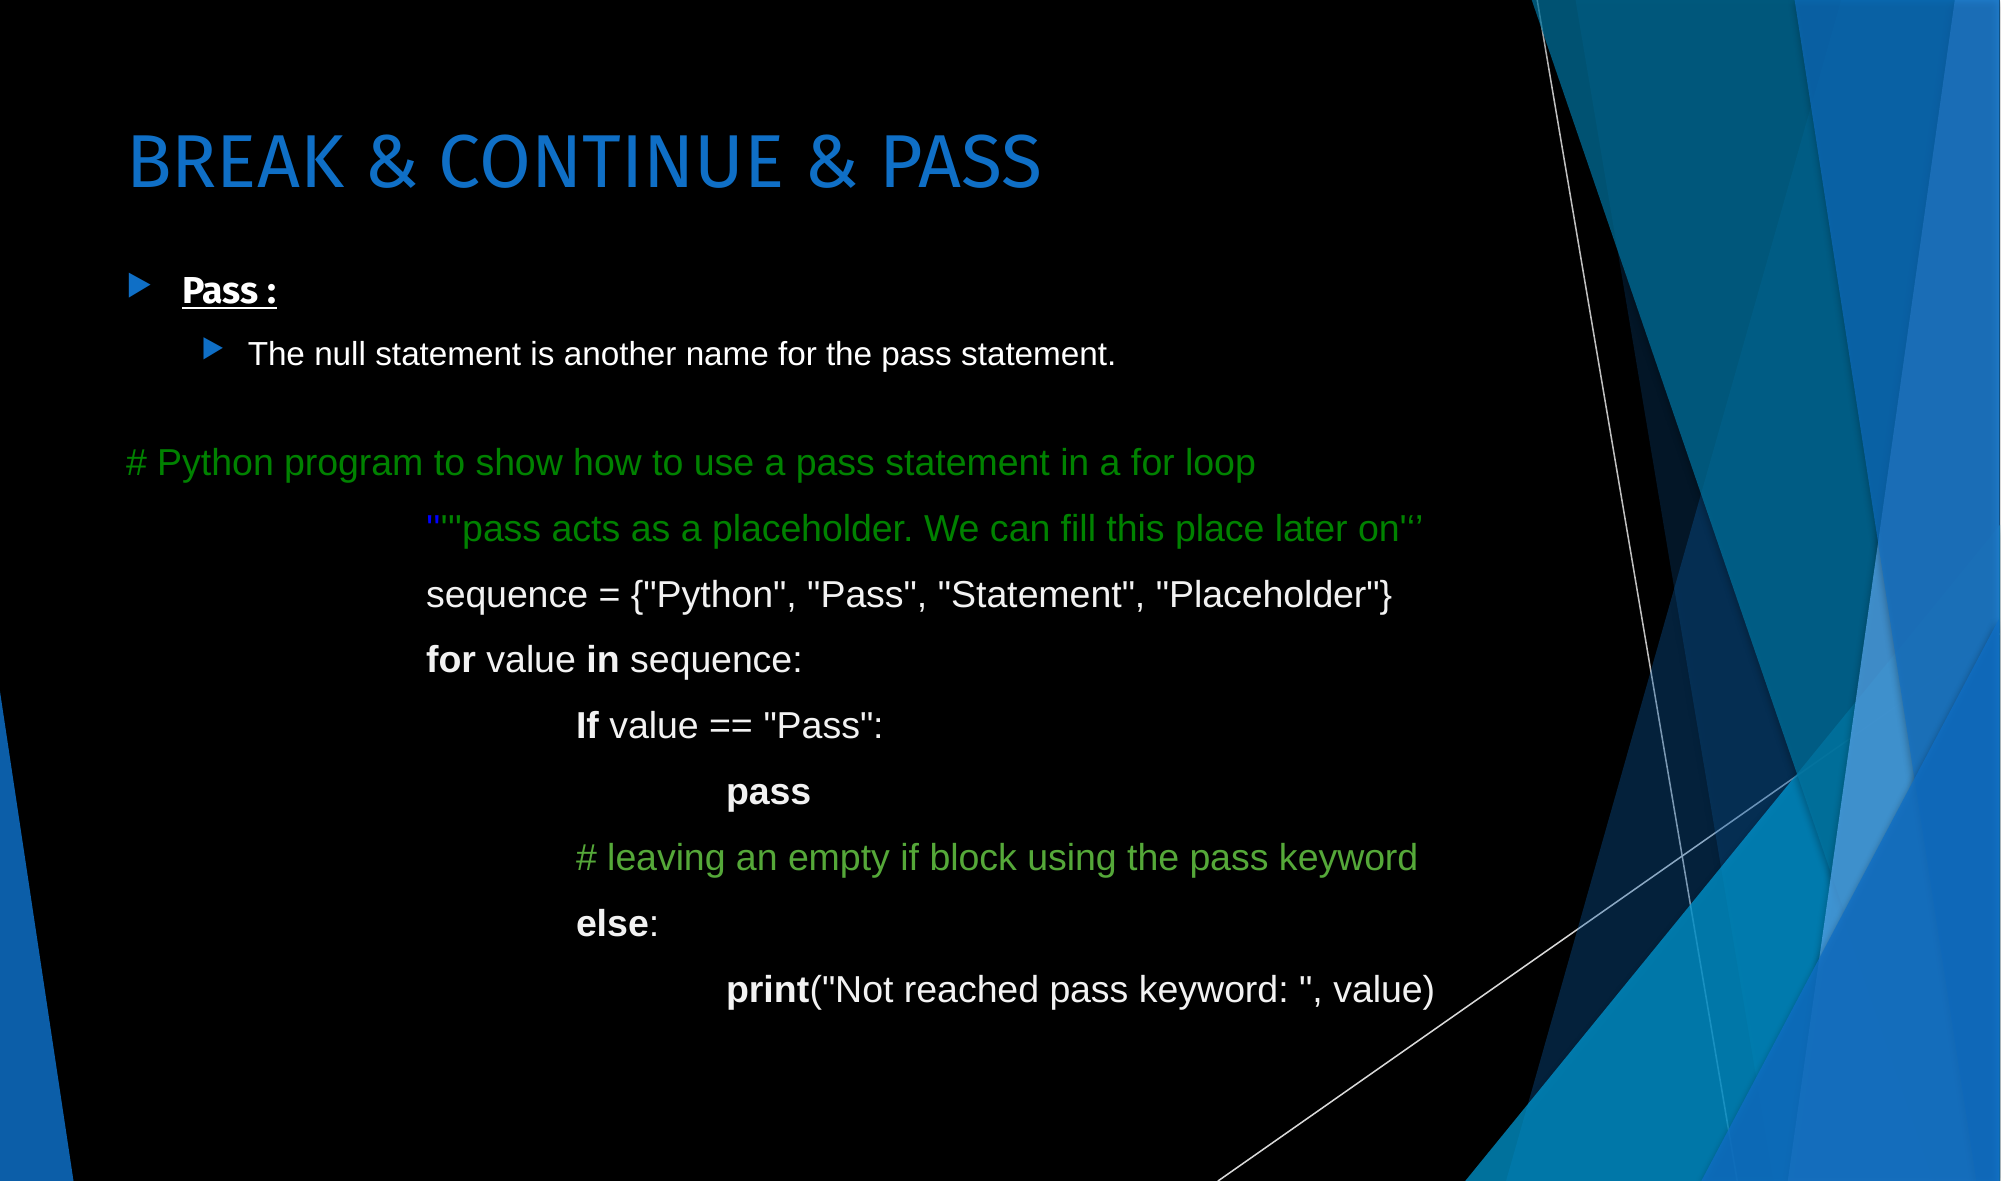

# BREAK & CONTINUE & PASS
Pass :
The null statement is another name for the pass statement.
		# Python program to show how to use a pass statement in a for loop
		'''''pass acts as a placeholder. We can fill this place later on'‘’
		sequence = {"Python", "Pass", "Statement", "Placeholder"}
		for value in sequence:
		 	If value == "Pass":
				pass
			# leaving an empty if block using the pass keyword
			else:
				print("Not reached pass keyword: ", value)